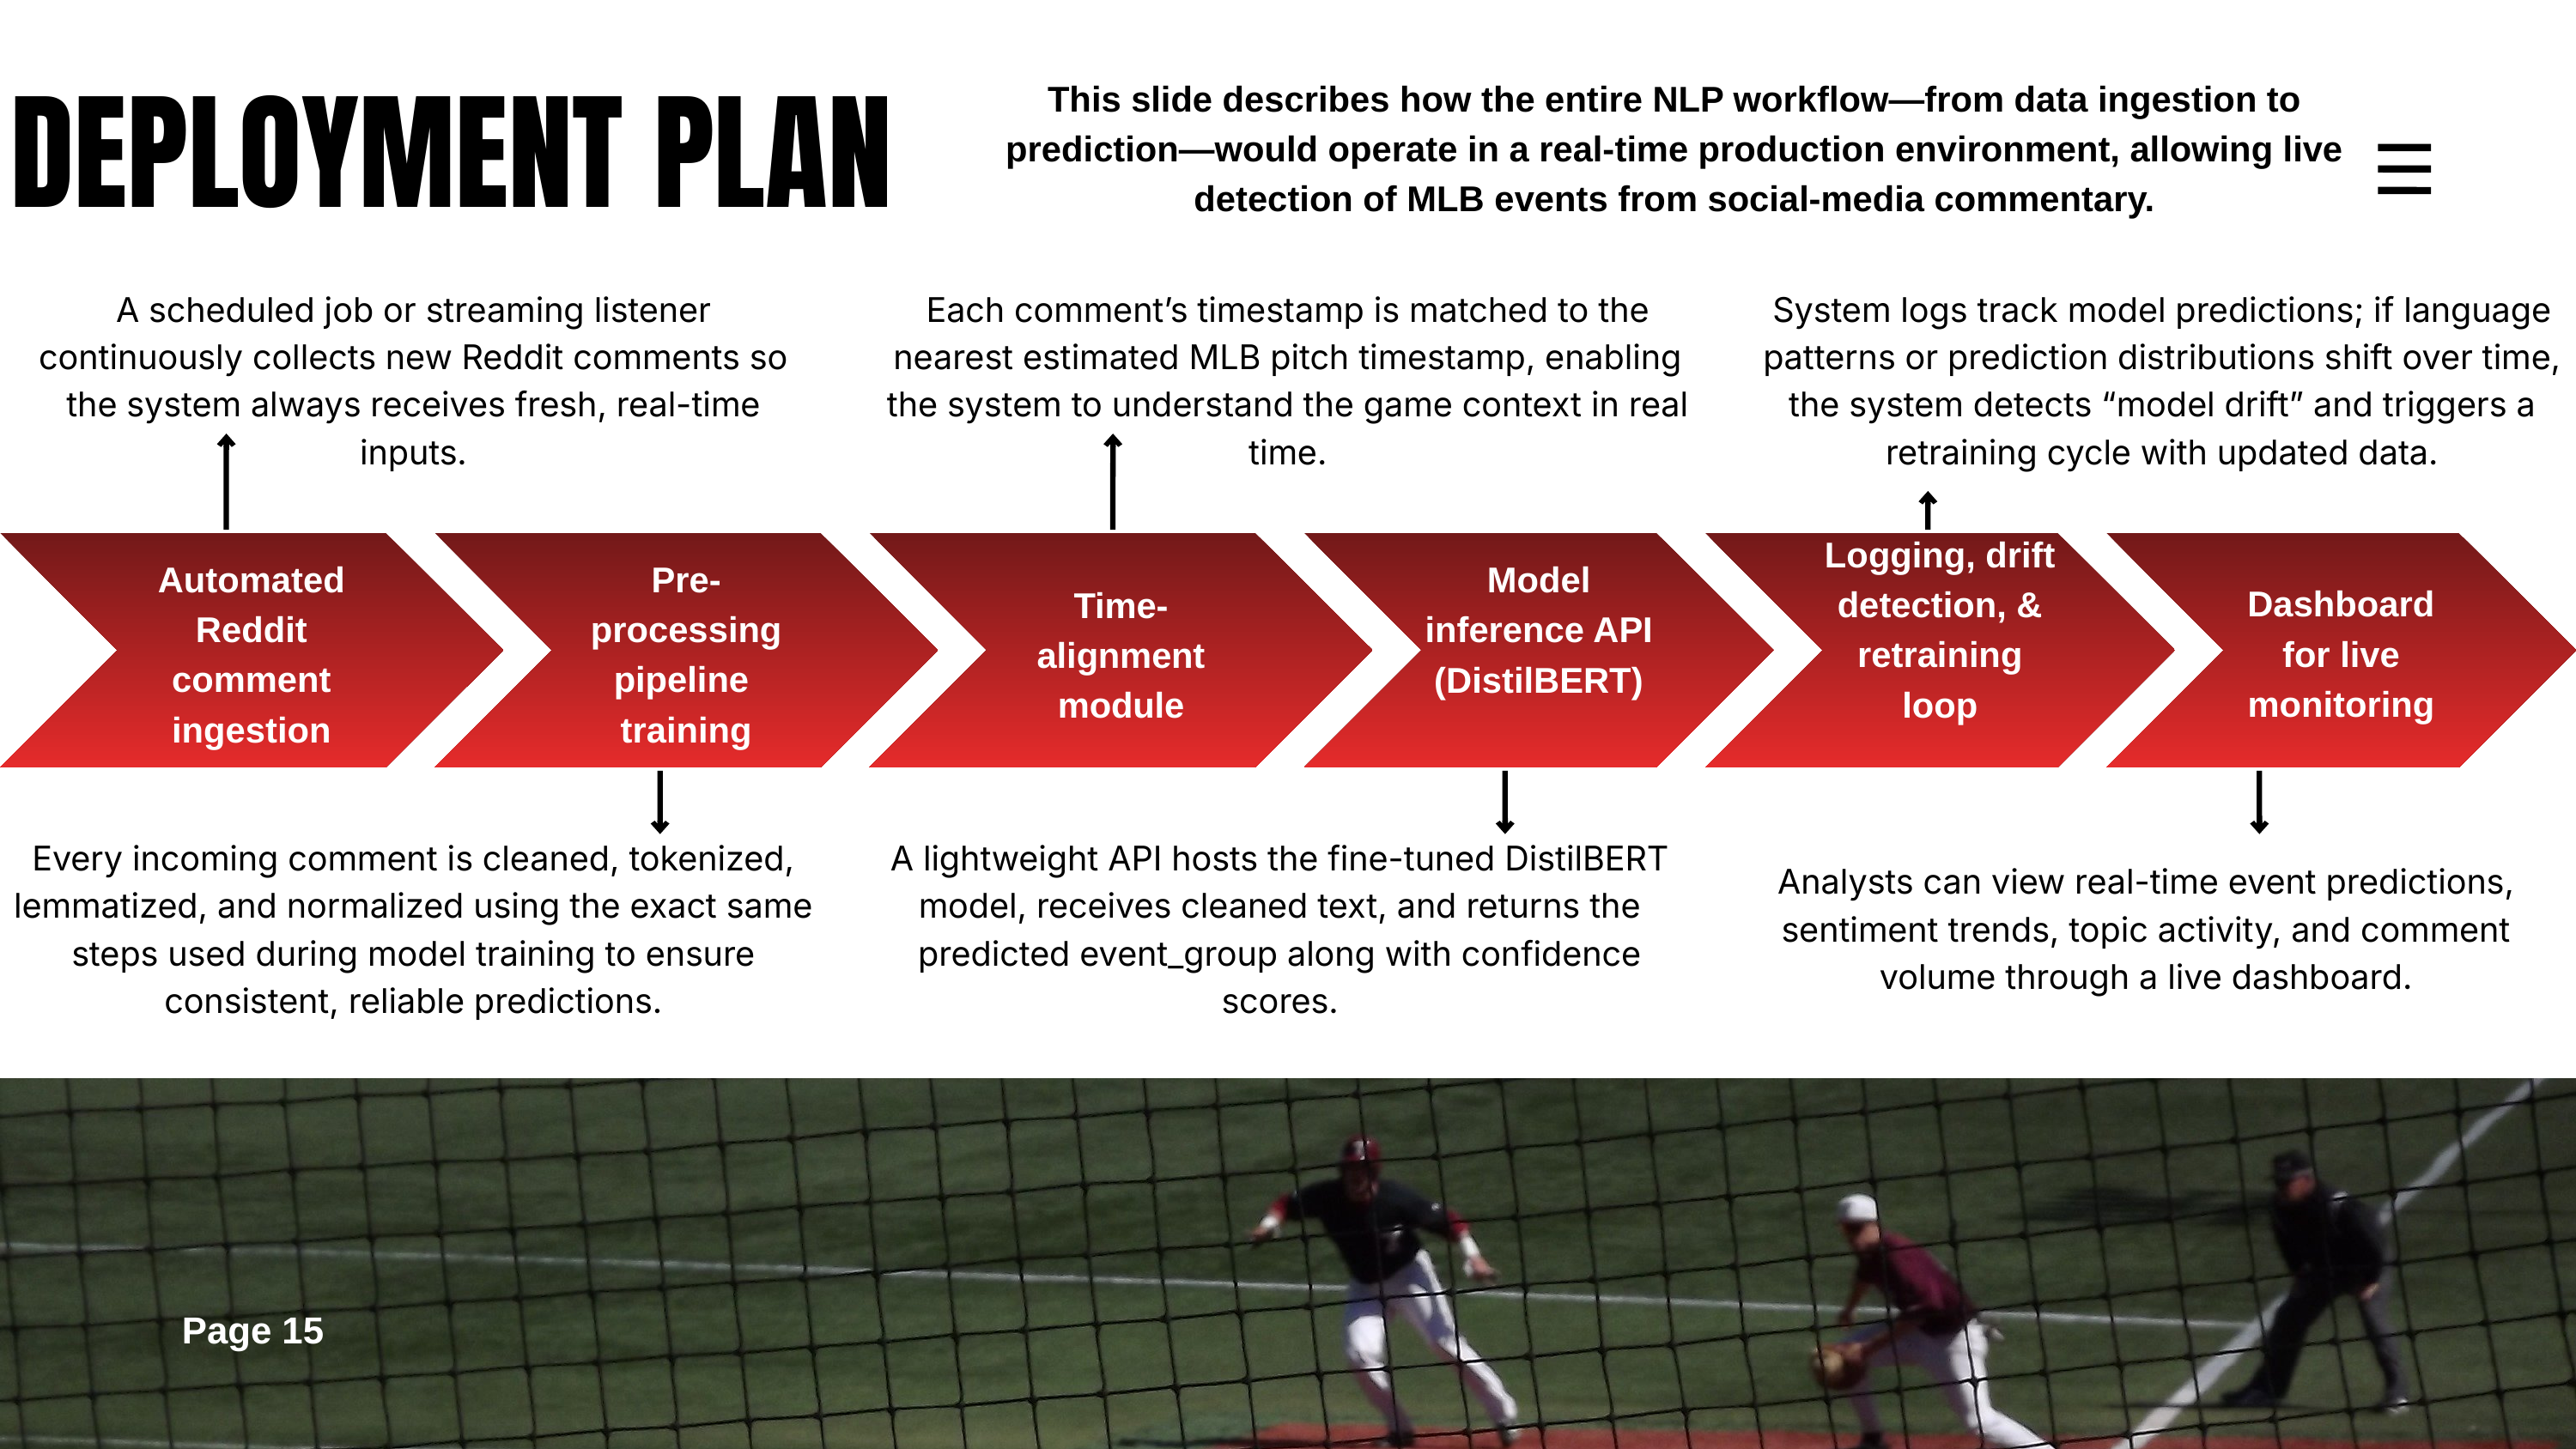

DEPLOYMENT PLAN
This slide describes how the entire NLP workflow—from data ingestion to prediction—would operate in a real-time production environment, allowing live detection of MLB events from social-media commentary.

A scheduled job or streaming listener continuously collects new Reddit comments so the system always receives fresh, real-time inputs.
Each comment’s timestamp is matched to the nearest estimated MLB pitch timestamp, enabling the system to understand the game context in real time.
System logs track model predictions; if language patterns or prediction distributions shift over time, the system detects “model drift” and triggers a retraining cycle with updated data.

Logging, drift detection, & retraining loop

Automated Reddit comment ingestion
Pre-processing pipeline  training
Model inference API (DistilBERT)
Dashboard for live monitoring
Time-alignment module

Every incoming comment is cleaned, tokenized, lemmatized, and normalized using the exact same steps used during model training to ensure consistent, reliable predictions.
A lightweight API hosts the fine-tuned DistilBERT model, receives cleaned text, and returns the predicted event_group along with confidence scores.
Analysts can view real-time event predictions, sentiment trends, topic activity, and comment volume through a live dashboard.

Page 15